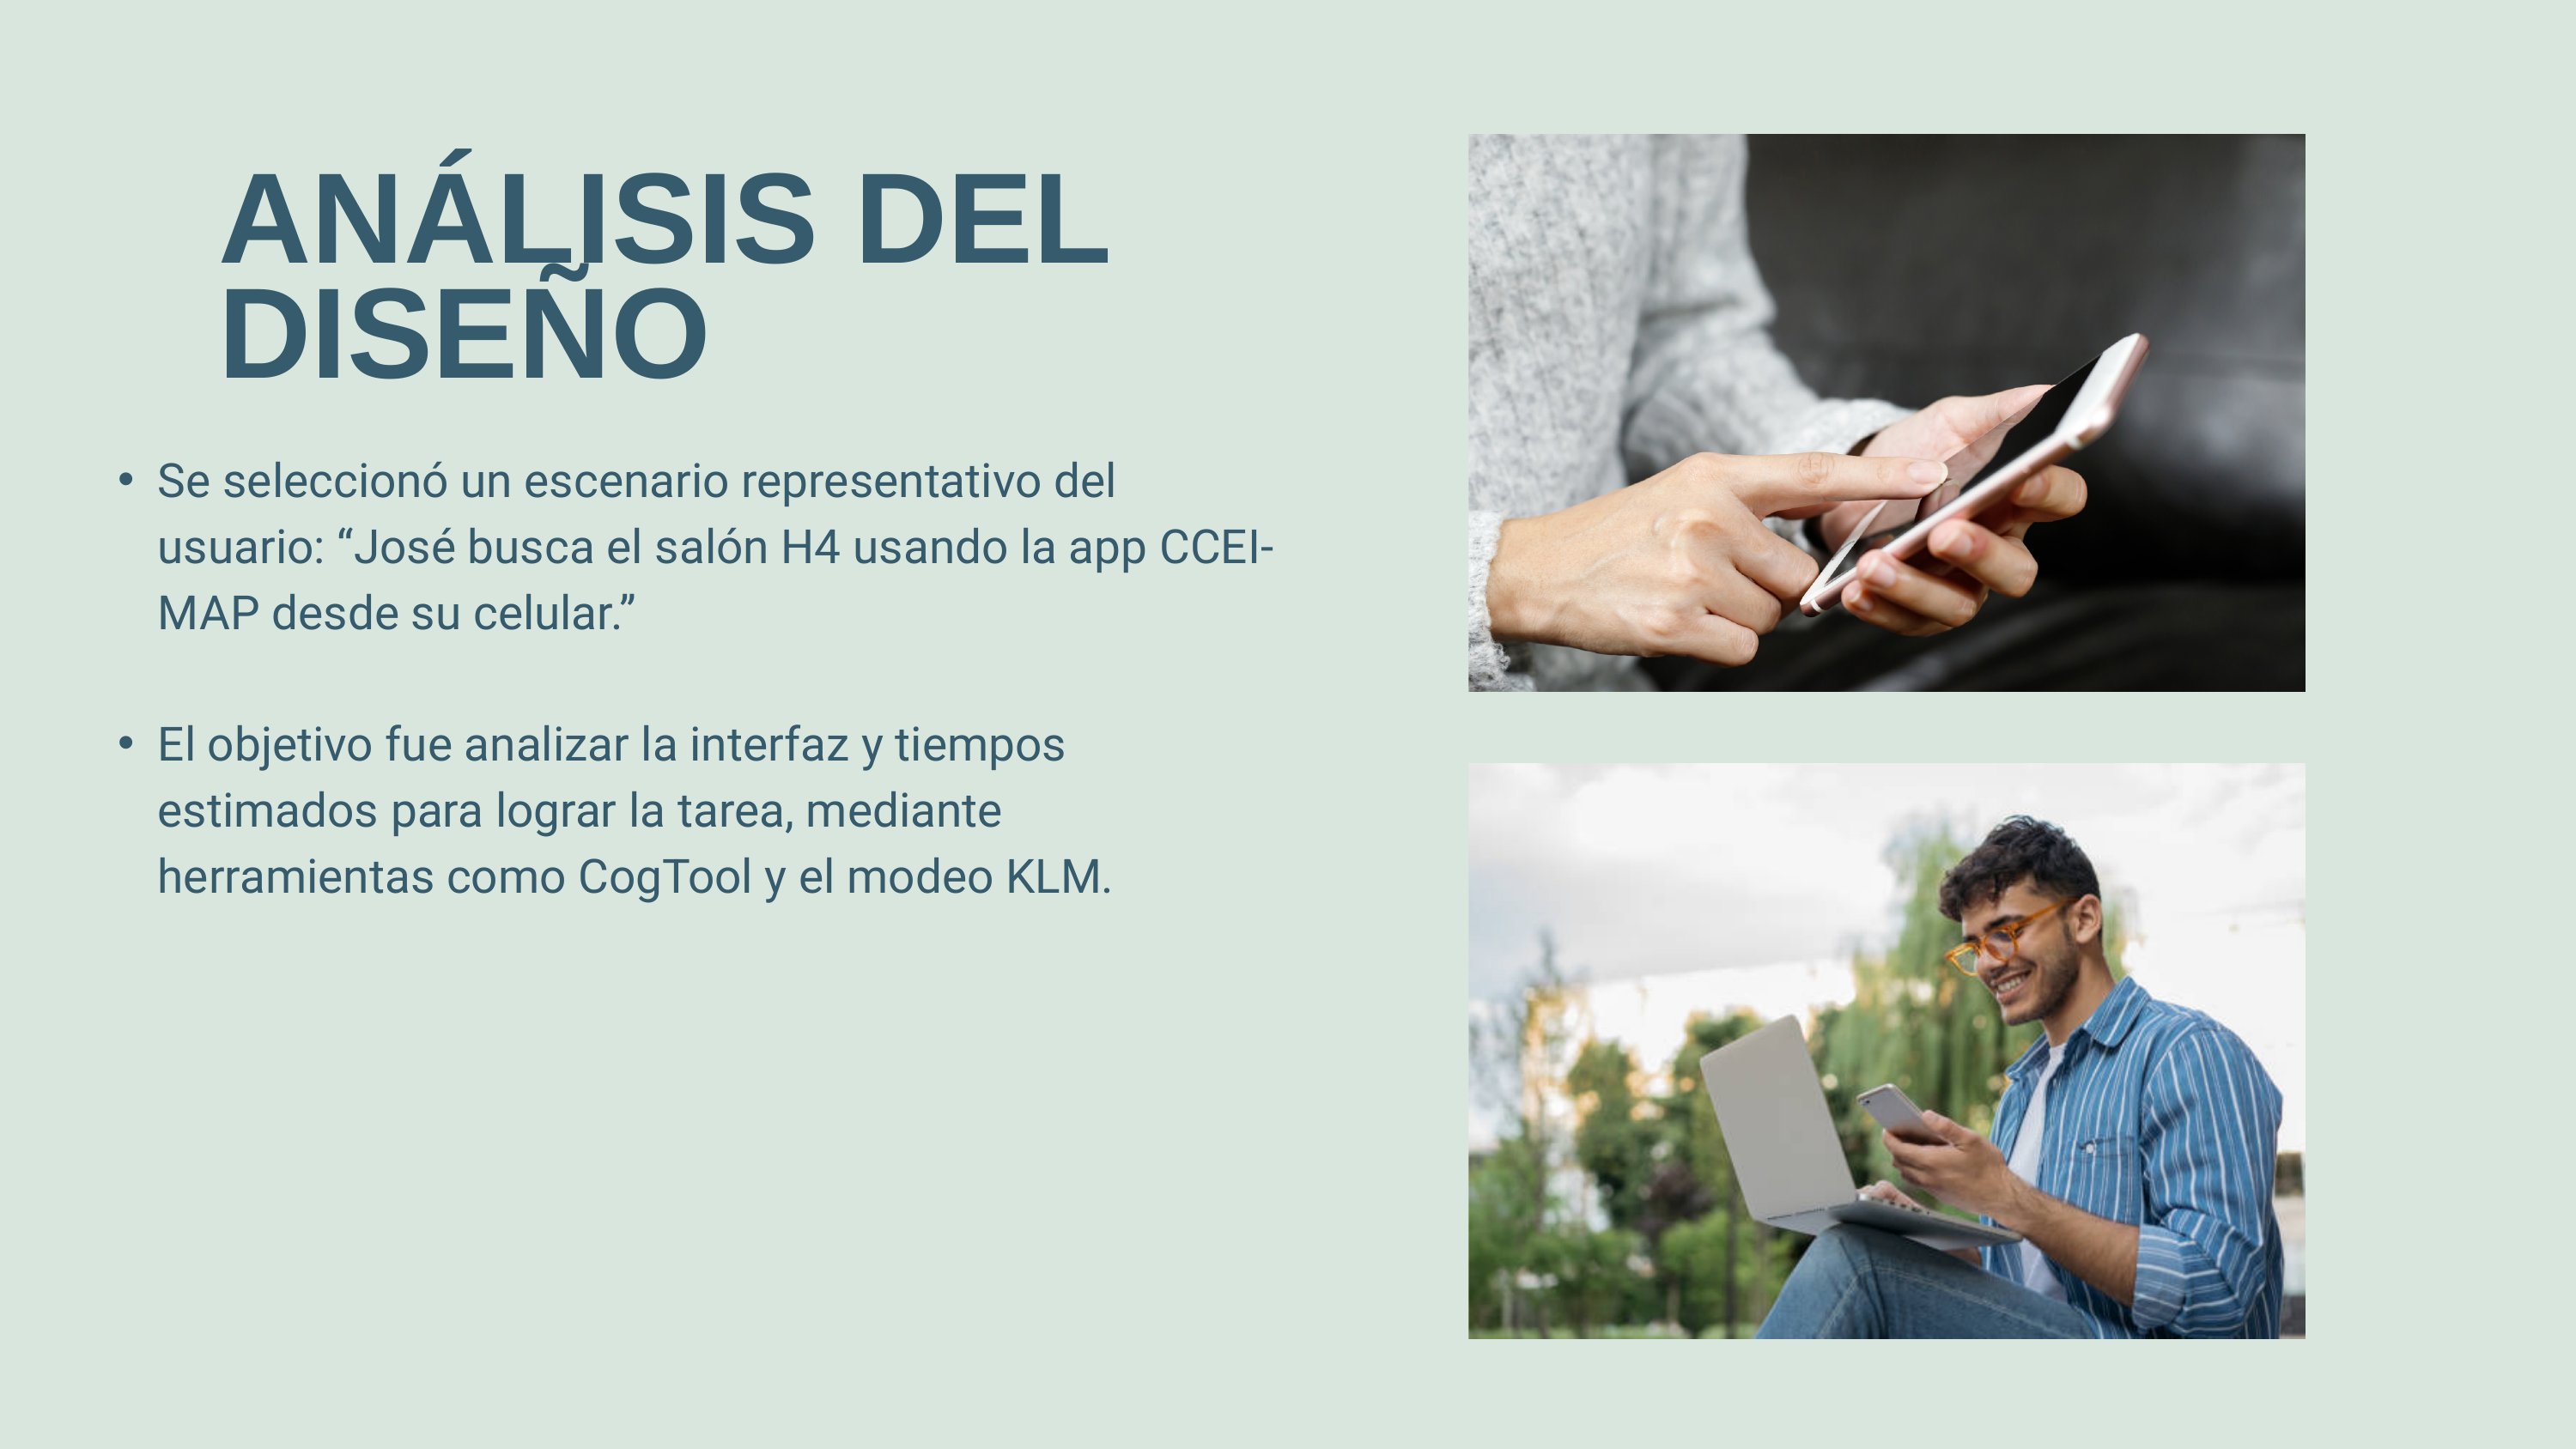

ANÁLISIS DEL DISEÑO
Se seleccionó un escenario representativo del usuario: “José busca el salón H4 usando la app CCEI-MAP desde su celular.”

El objetivo fue analizar la interfaz y tiempos estimados para lograr la tarea, mediante herramientas como CogTool y el modeo KLM.